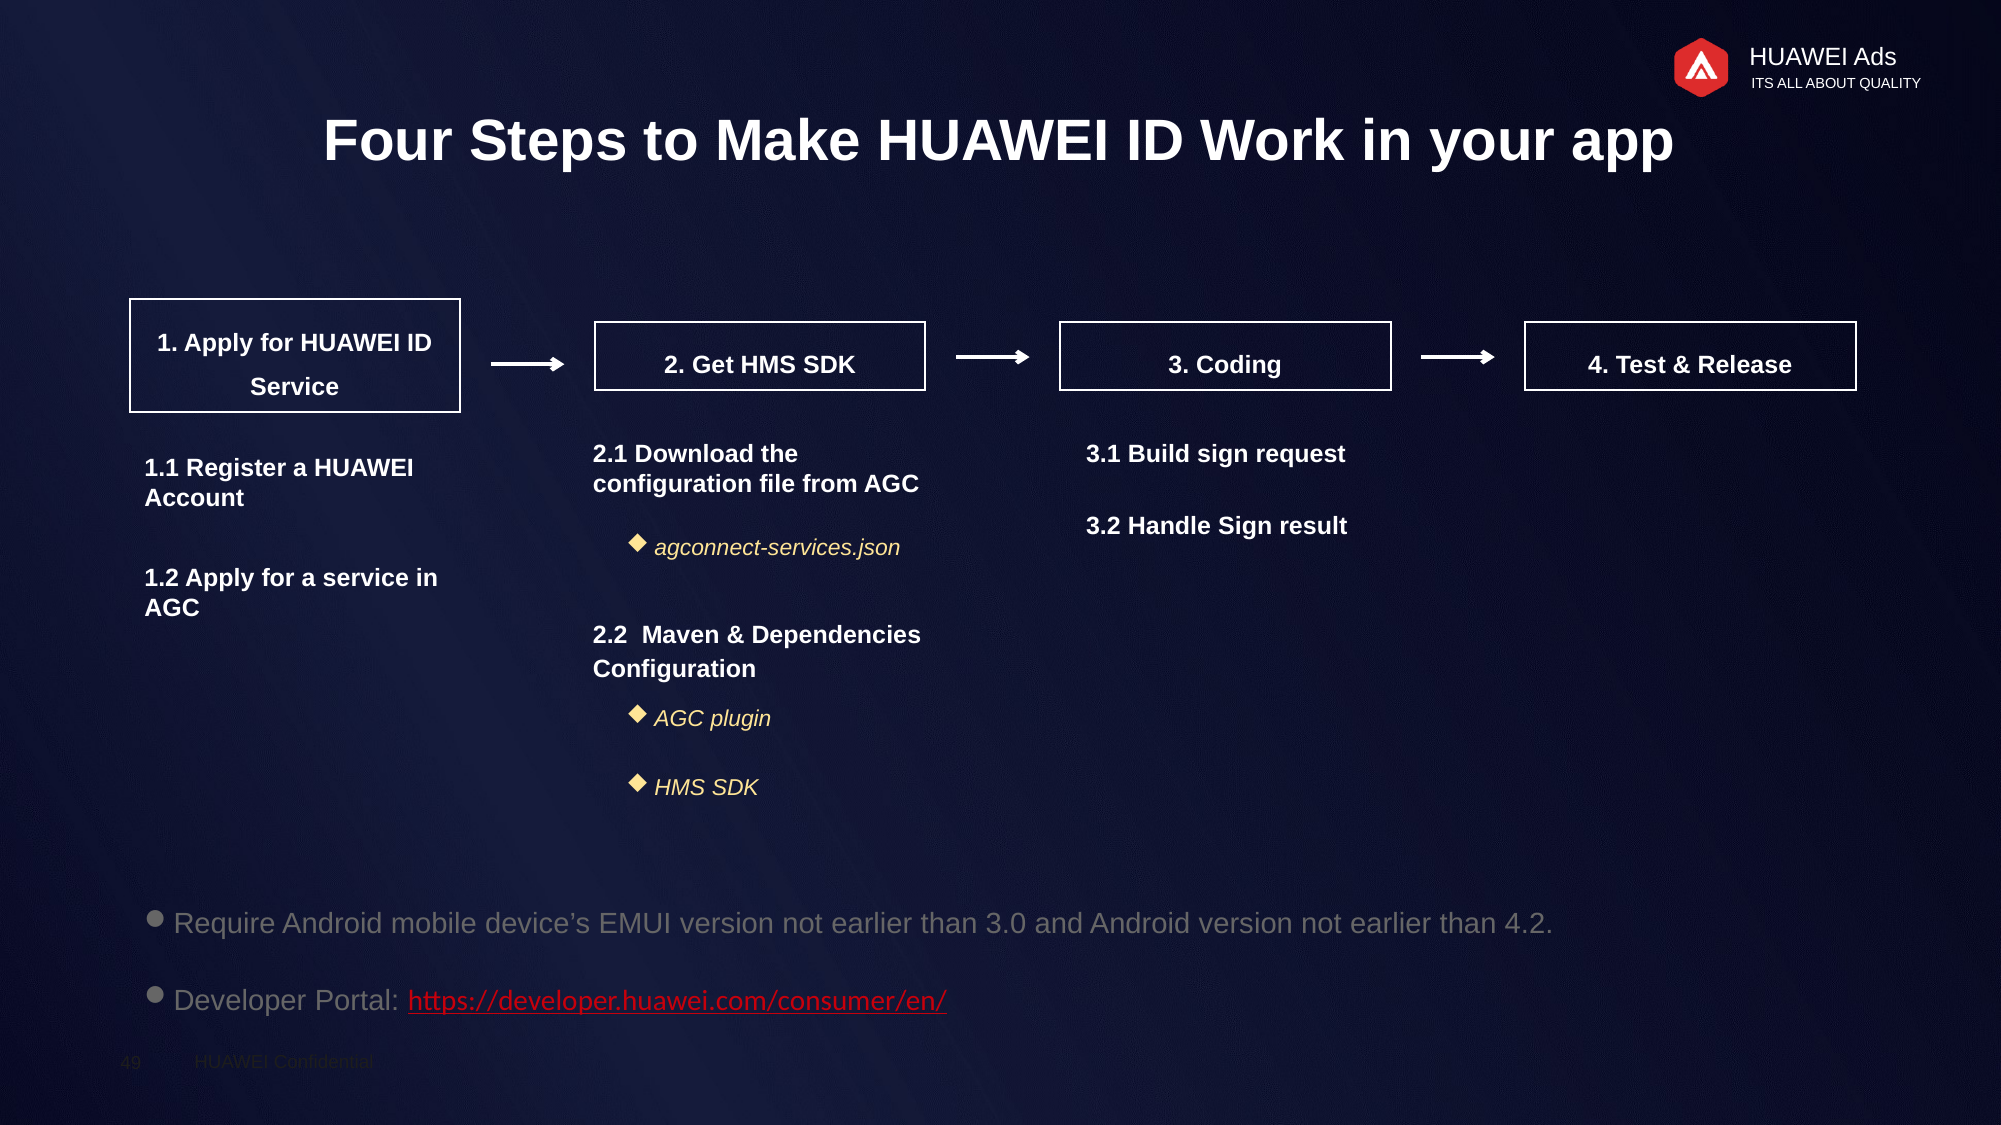

Four Steps to Make HUAWEI ID Work in your app
1. Apply for HUAWEI ID Service
2. Get HMS SDK
3. Coding
4. Test & Release
2.1 Download the configuration file from AGC
3.1 Build sign request
3.2 Handle Sign result
1.1 Register a HUAWEI Account
agconnect-services.json
1.2 Apply for a service in AGC
2.2  Maven & Dependencies Configuration
AGC plugin
HMS SDK
Require Android mobile device’s EMUI version not earlier than 3.0 and Android version not earlier than 4.2.
Developer Portal: https://developer.huawei.com/consumer/en/